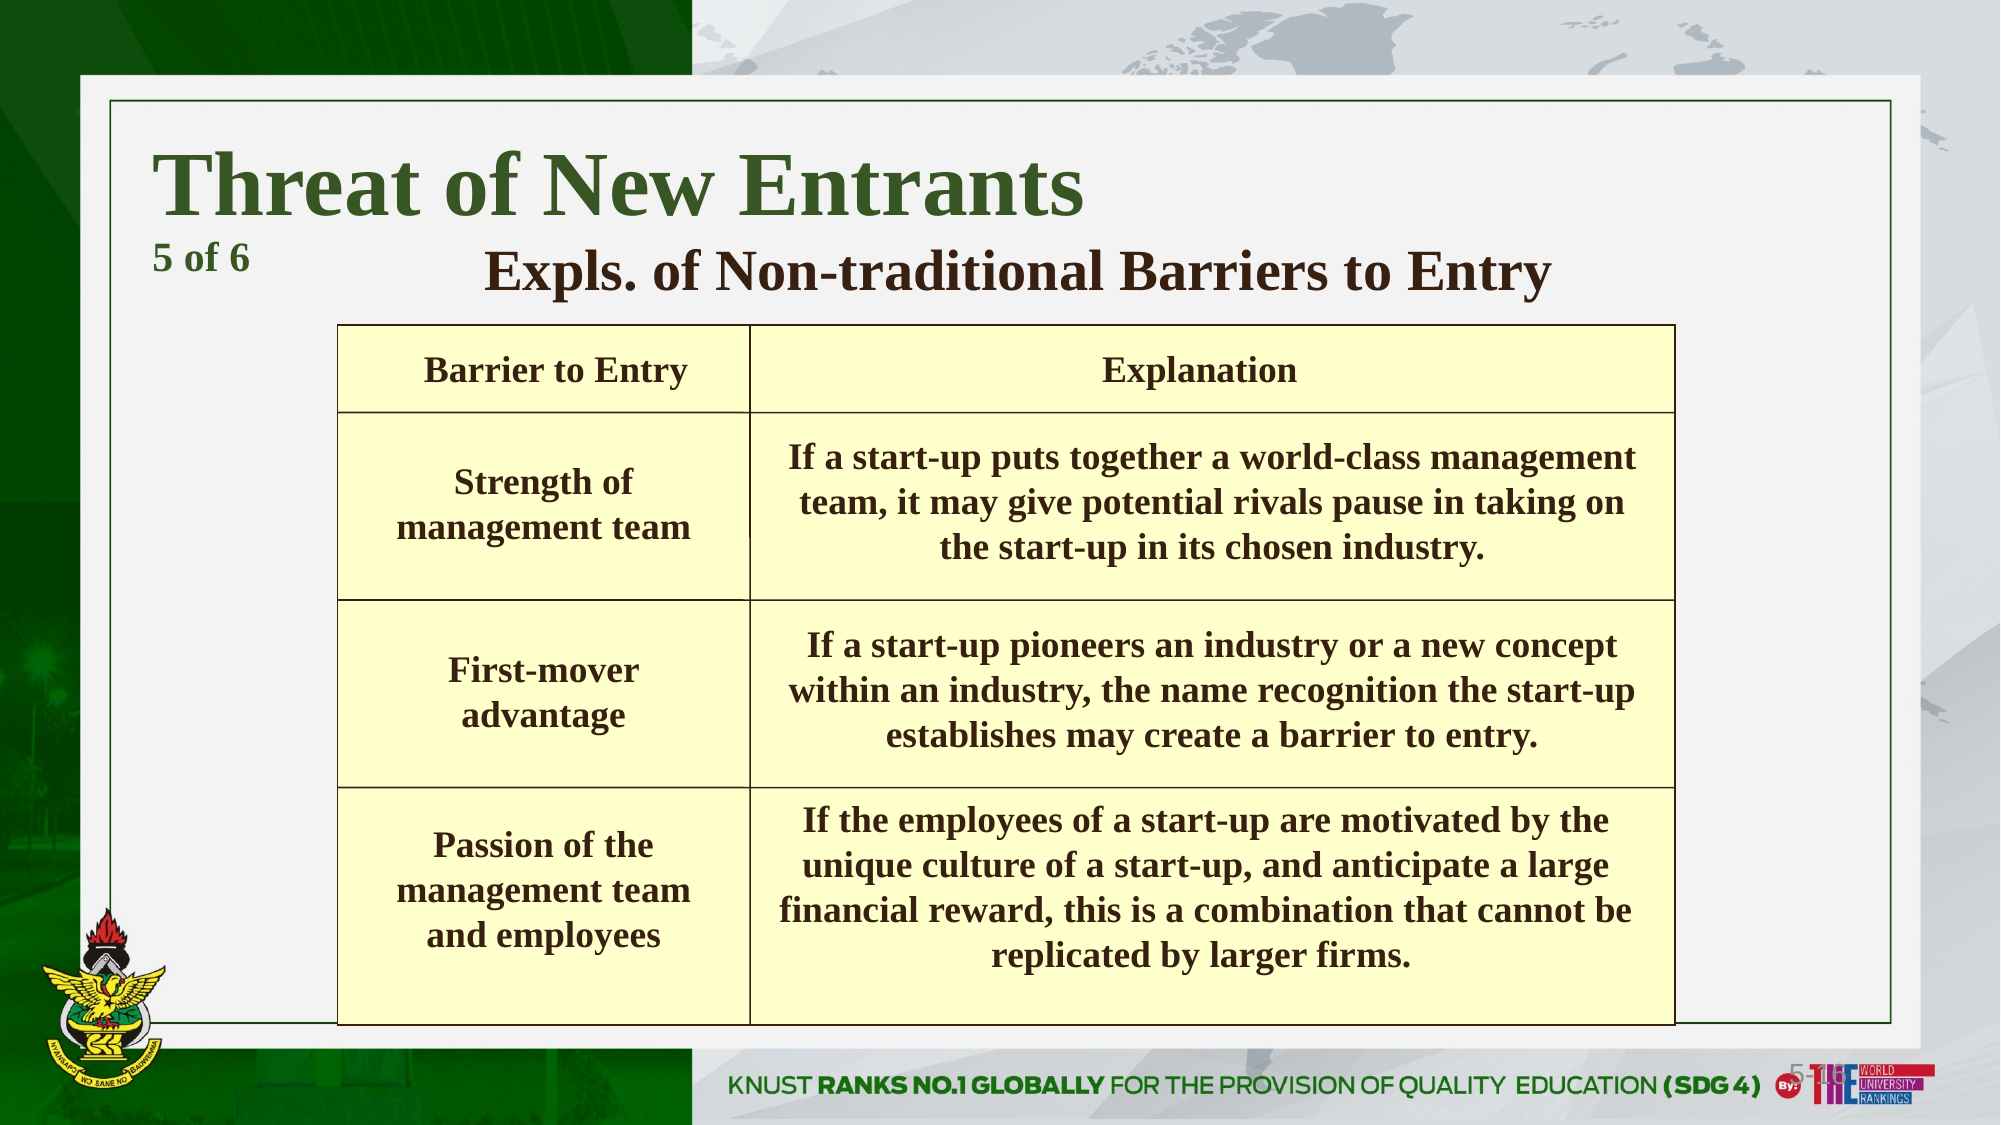

# Threat of New Entrants 5 of 6
Expls. of Non-traditional Barriers to Entry

Barrier to Entry
Explanation

If a start-up puts together a world-class management team, it may give potential rivals pause in taking on the start-up in its chosen industry.
Strength of management team

If a start-up pioneers an industry or a new concept within an industry, the name recognition the start-up establishes may create a barrier to entry.
First-mover advantage

If the employees of a start-up are motivated by the unique culture of a start-up, and anticipate a large financial reward, this is a combination that cannot be replicated by larger firms.
Passion of the management team and employees
5-16